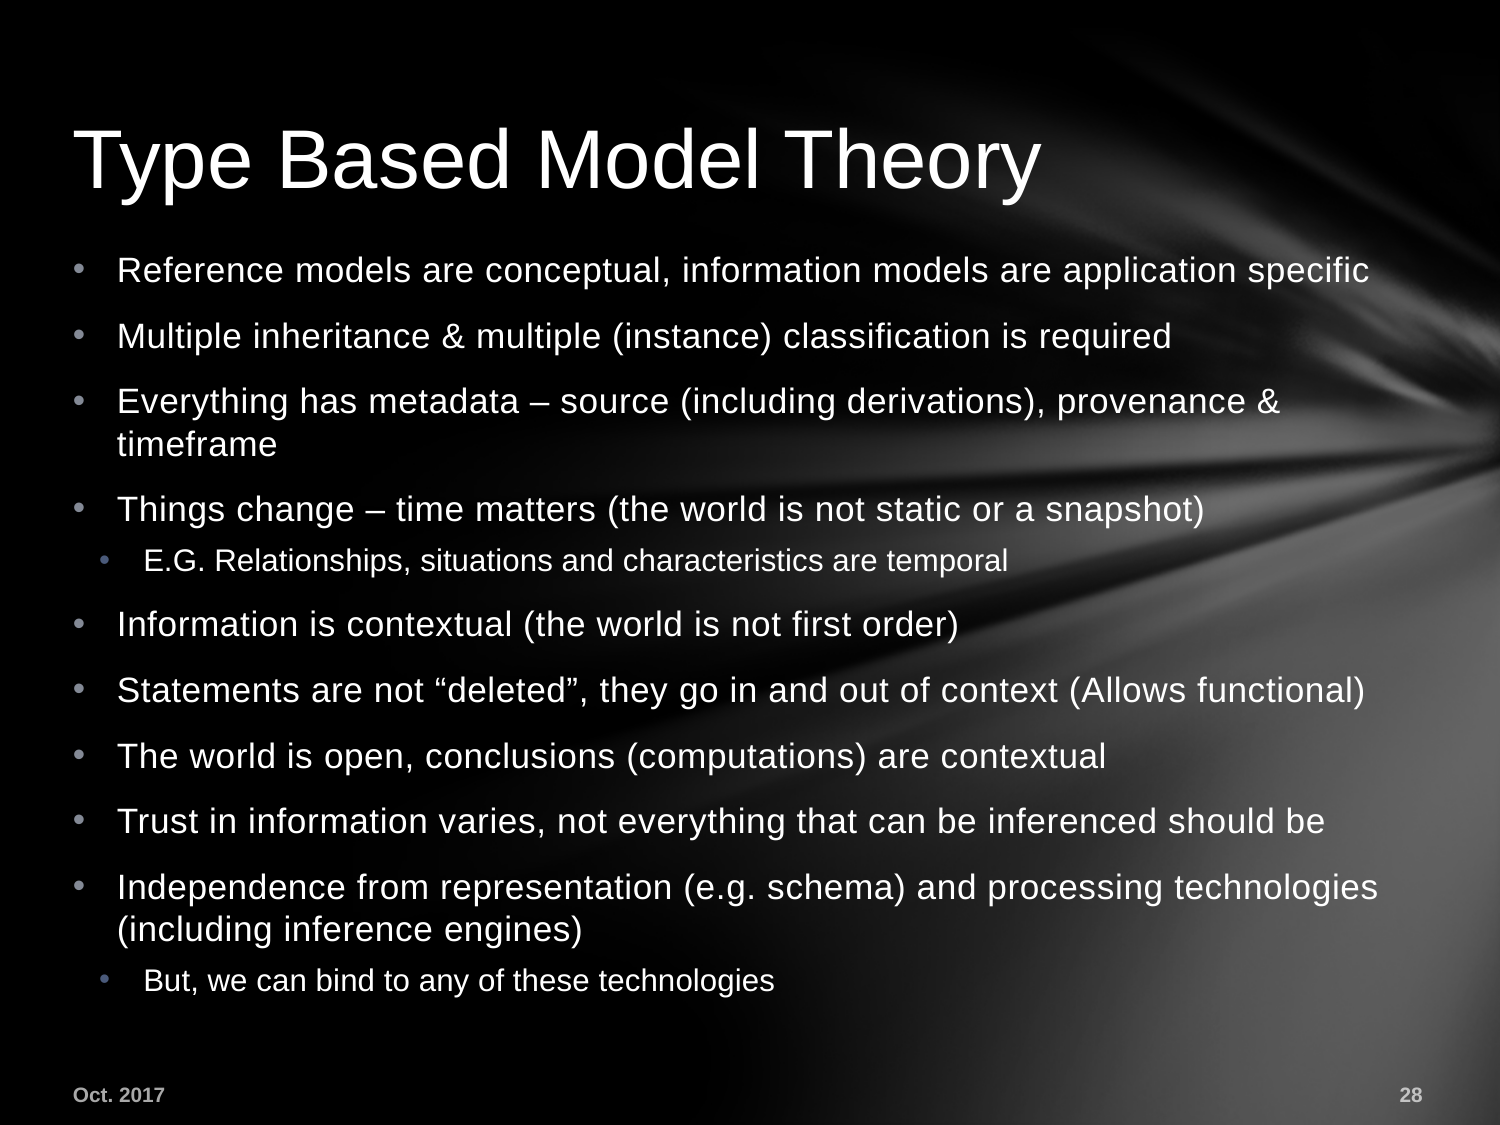

# Type Based Model Theory
Reference models are conceptual, information models are application specific
Multiple inheritance & multiple (instance) classification is required
Everything has metadata – source (including derivations), provenance & timeframe
Things change – time matters (the world is not static or a snapshot)
E.G. Relationships, situations and characteristics are temporal
Information is contextual (the world is not first order)
Statements are not “deleted”, they go in and out of context (Allows functional)
The world is open, conclusions (computations) are contextual
Trust in information varies, not everything that can be inferenced should be
Independence from representation (e.g. schema) and processing technologies (including inference engines)
But, we can bind to any of these technologies

Oct. 2017

28